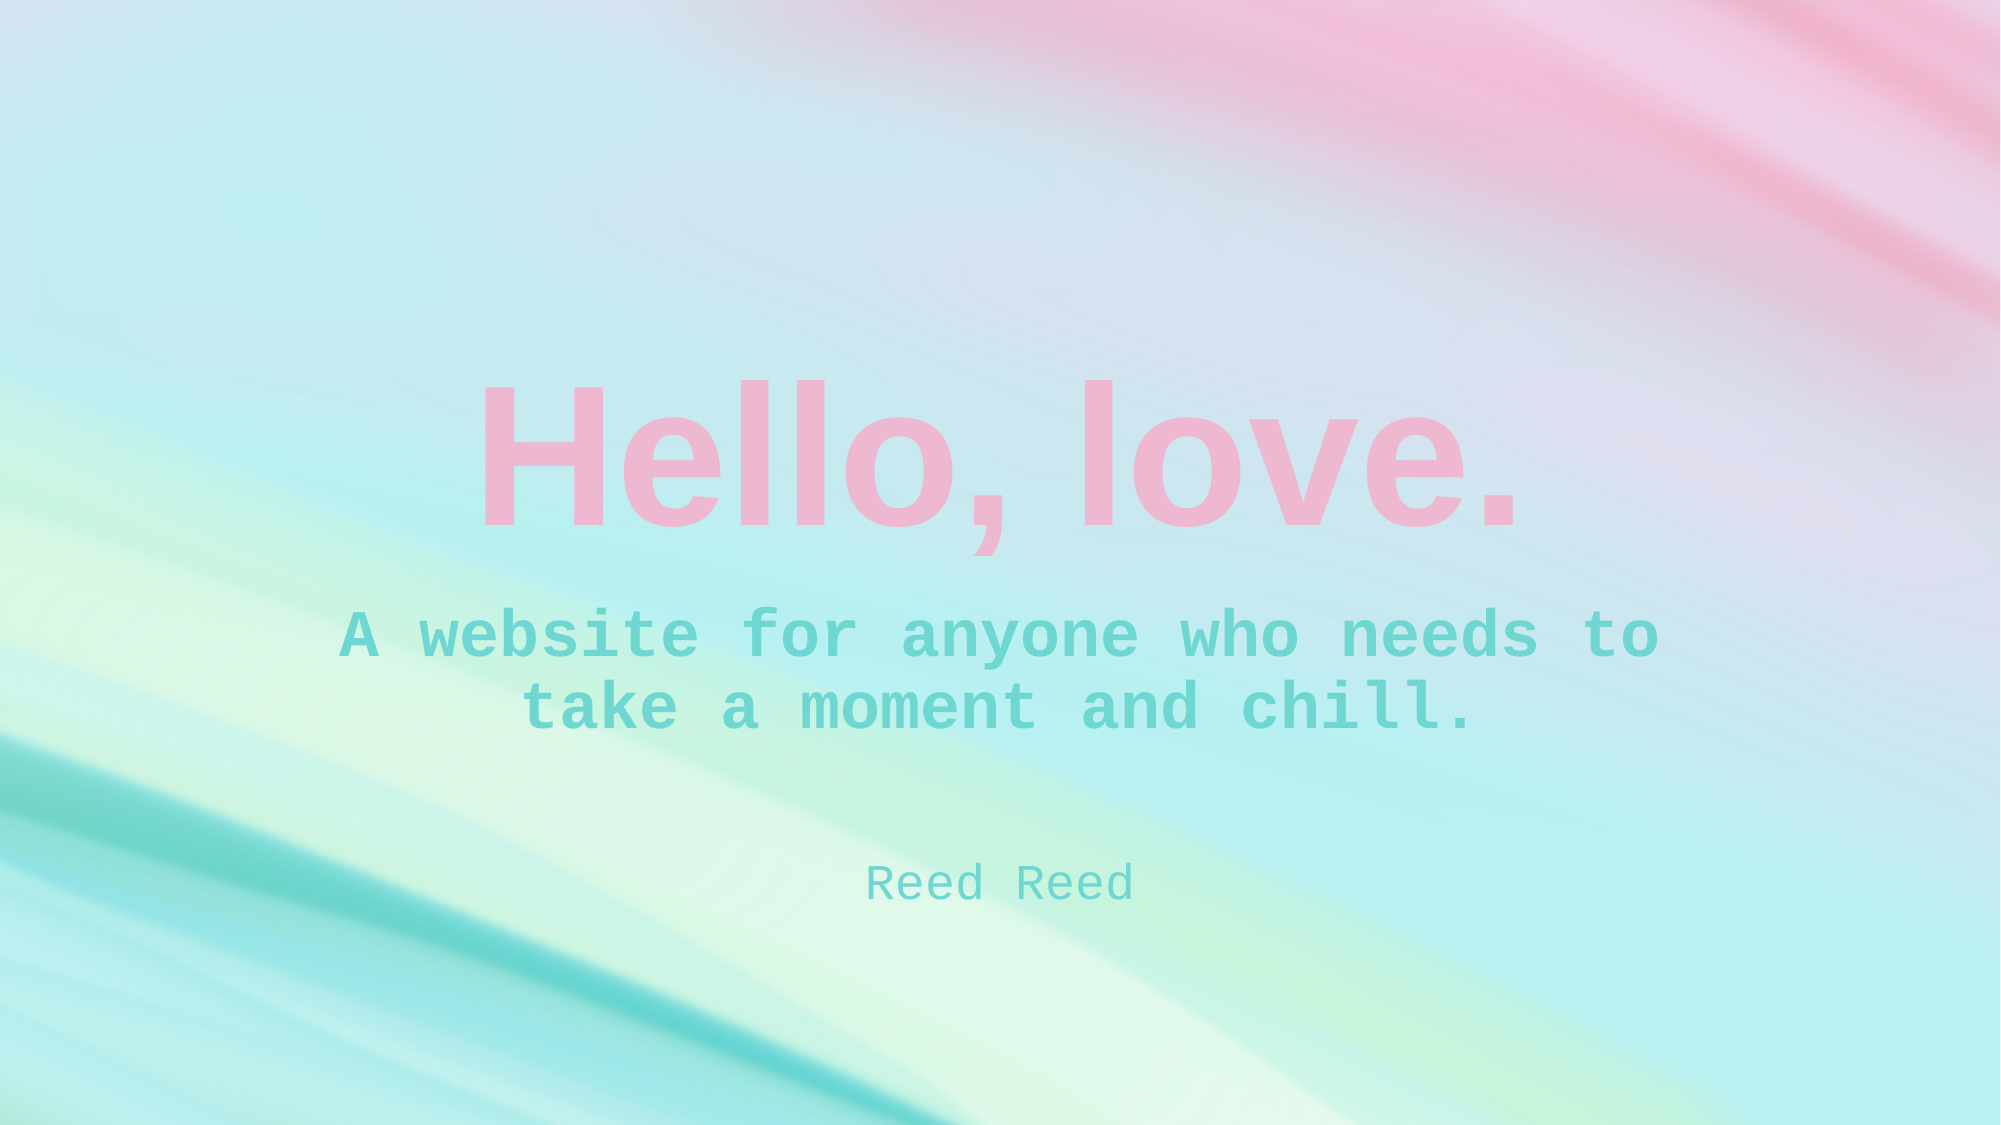

# Hello, love.
A website for anyone who needs to take a moment and chill.

Reed Reed